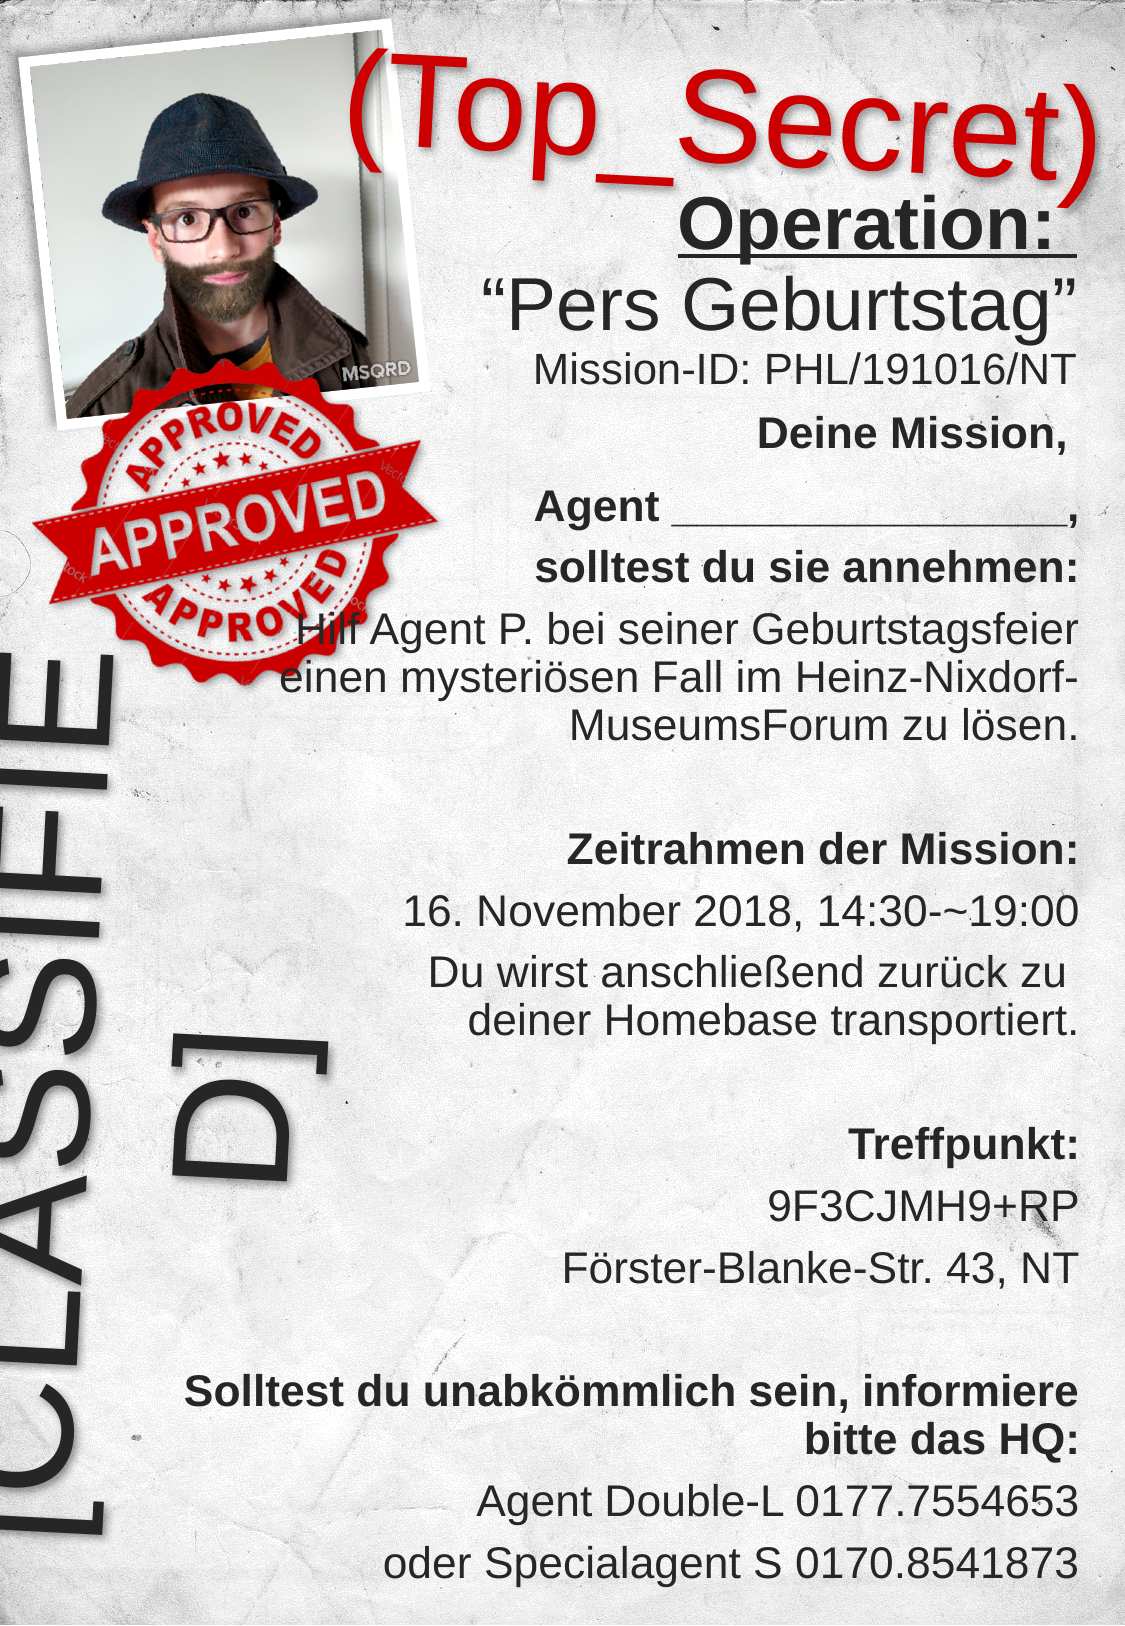

# Operation: “Pers Geburtstag” Mission-ID: PHL/191016/NT
Deine Mission,
Agent ________________,
solltest du sie annehmen:
Hilf Agent P. bei seiner Geburtstagsfeier einen mysteriösen Fall im Heinz-Nixdorf-MuseumsForum zu lösen.

Zeitrahmen der Mission:
16. November 2018, 14:30-~19:00
Du wirst anschließend zurück zu
deiner Homebase transportiert.

Treffpunkt:
9F3CJMH9+RP
Förster-Blanke-Str. 43, NT

Solltest du unabkömmlich sein, informiere bitte das HQ:
Agent Double-L 0177.7554653
oder Specialagent S 0170.8541873